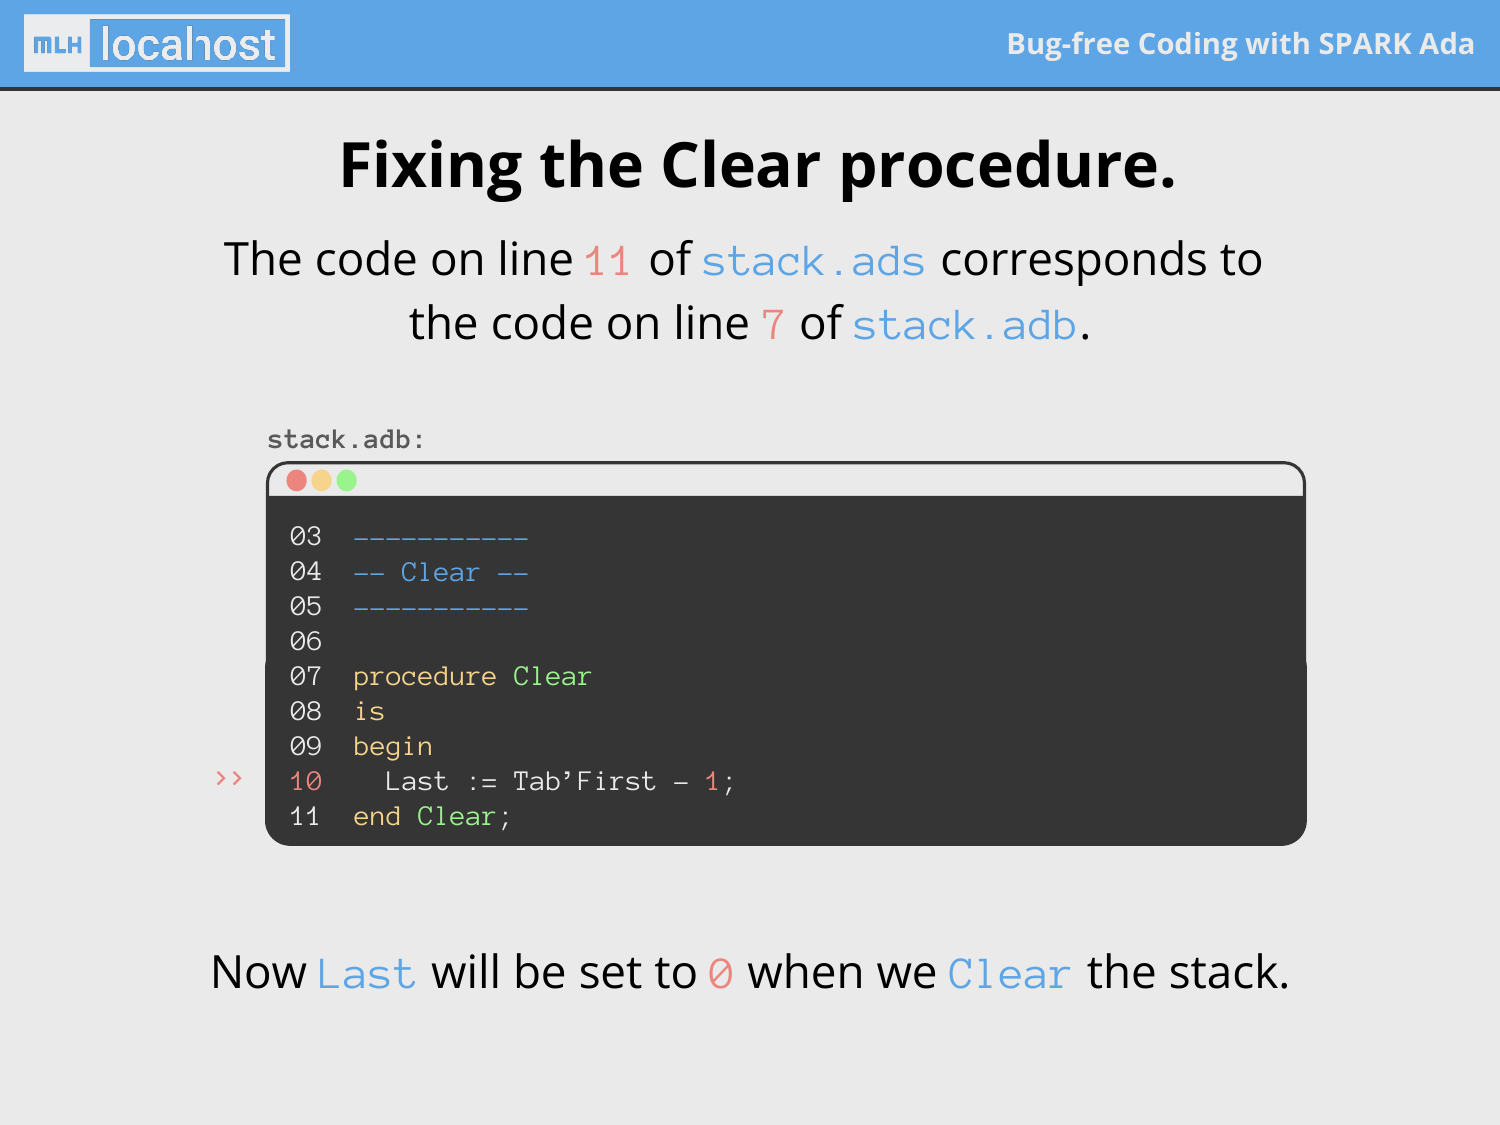

Fixing the Clear procedure.
The code on line 11 of stack.ads corresponds to
the code on line 7 of stack.adb.
stack.adb:

03
04
05
06
07
08
09
10
11
-----------
-- Clear --
-----------

procedure Clear
is
begin
  Last := Tab’First - 1;
end Clear;

>>
Now Last will be set to 0 when we Clear the stack.